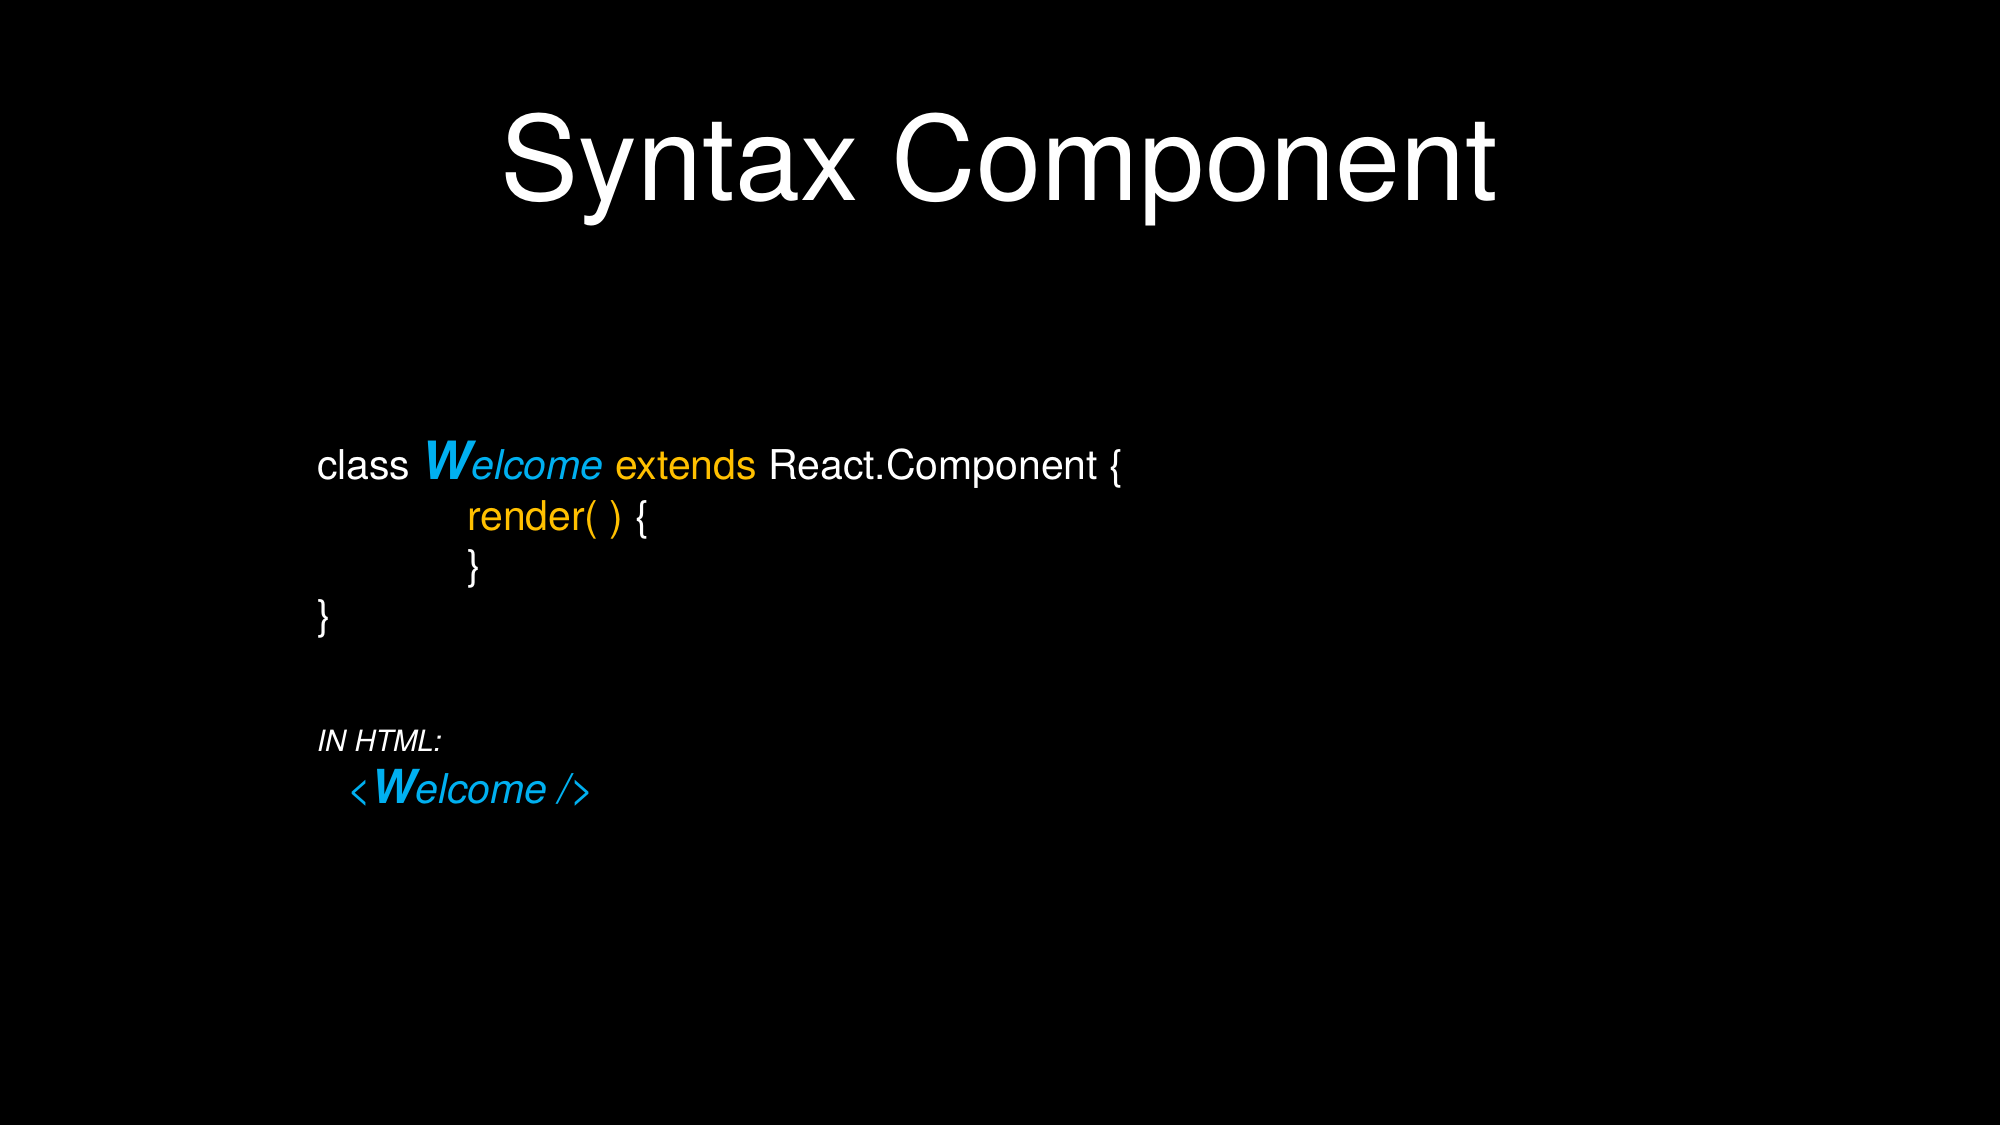

# Syntax Component

class Welcome extends React.Component {
	render( ) {
	}
}

IN HTML:
	<Welcome />